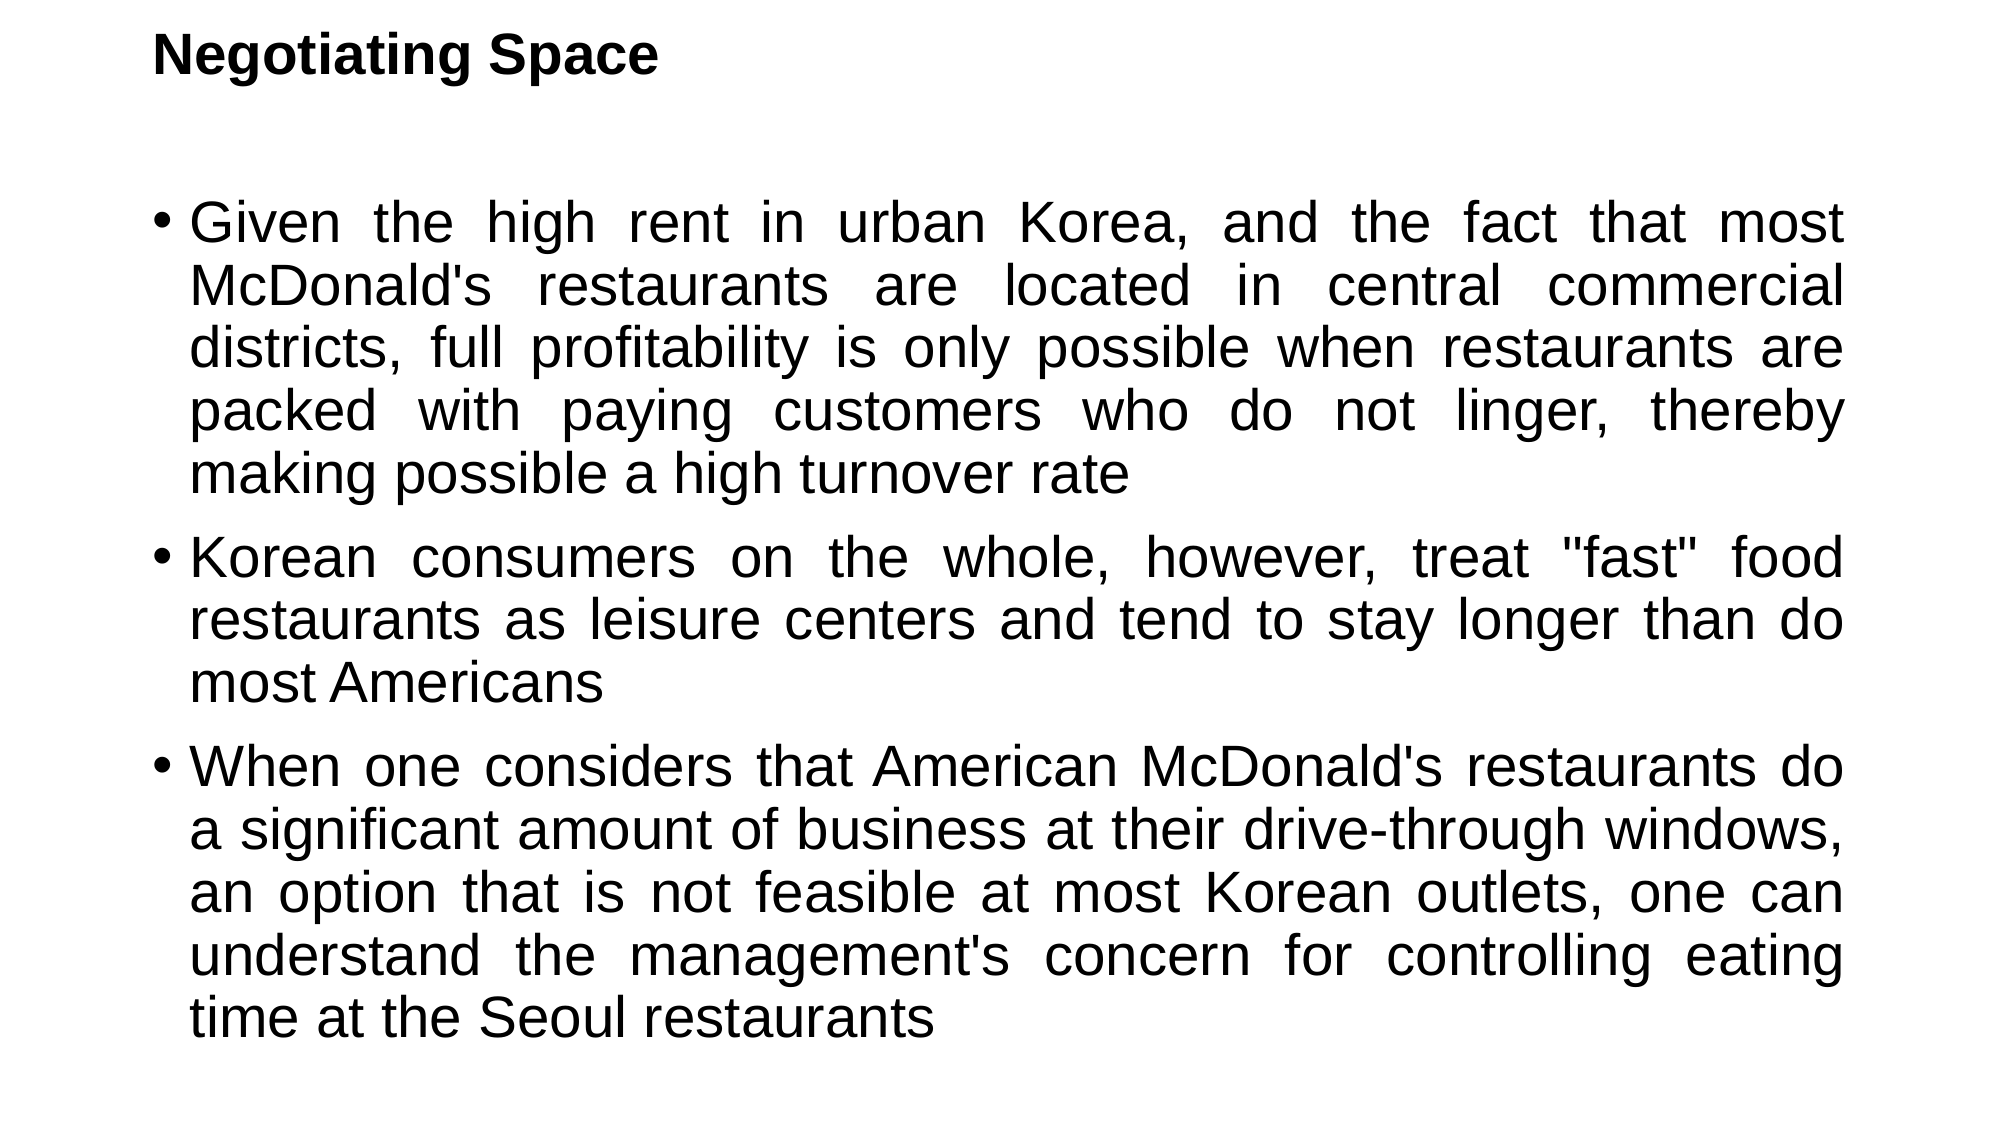

Negotiating Space

Given the high rent in urban Korea, and the fact that most McDonald's restaurants are located in central commercial districts, full profitability is only possible when restaurants are packed with paying customers who do not linger, thereby making possible a high turnover rate
Korean consumers on the whole, however, treat "fast" food restaurants as leisure centers and tend to stay longer than do most Americans
When one considers that American McDonald's restaurants do a significant amount of business at their drive-through windows, an option that is not feasible at most Korean outlets, one can understand the management's concern for controlling eating time at the Seoul restaurants